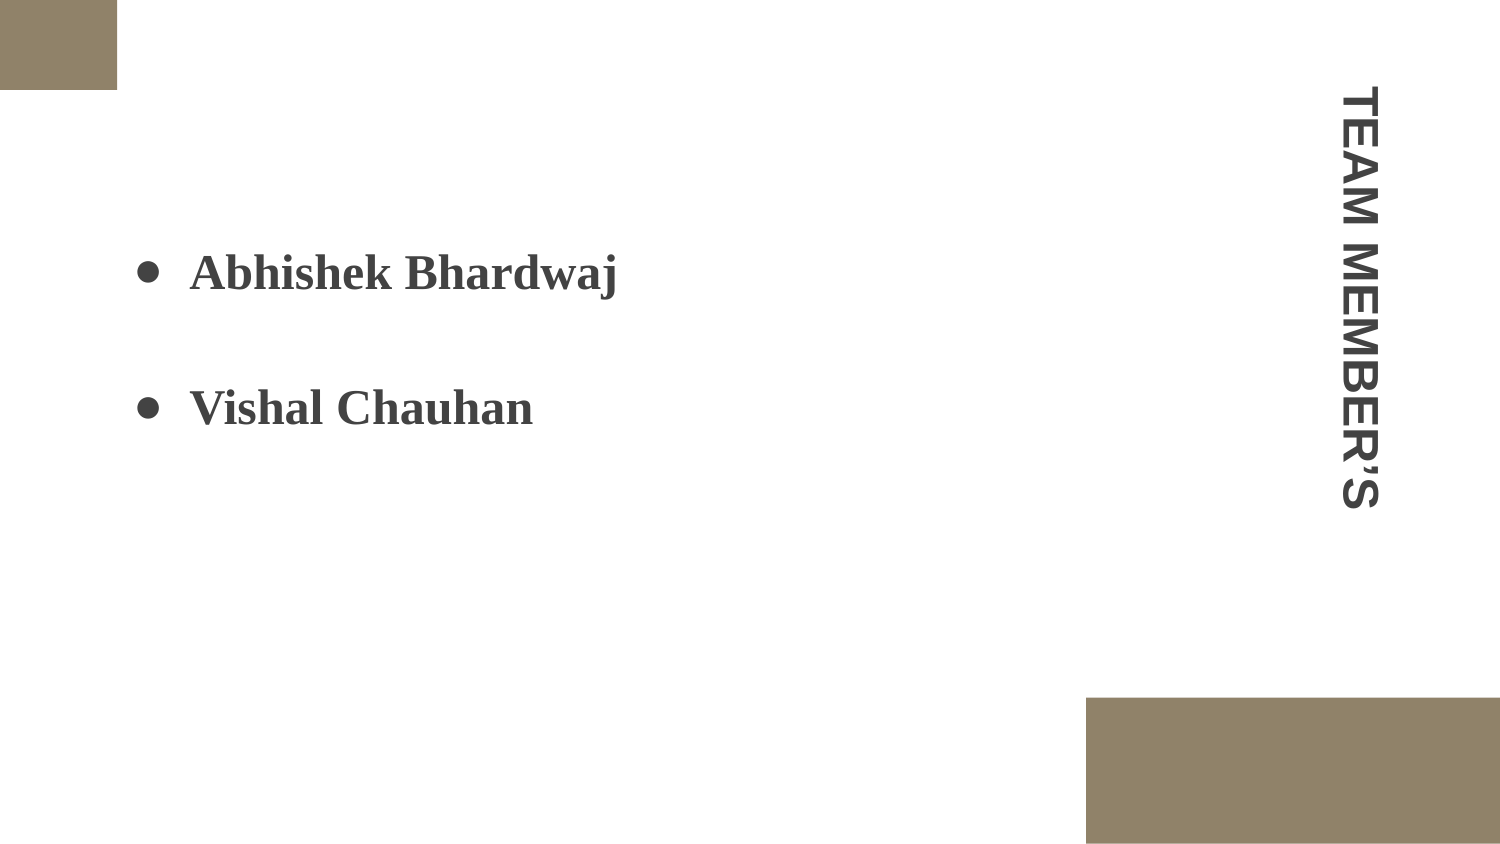

Abhishek Bhardwaj
Vishal Chauhan

# TEAM MEMBER’S